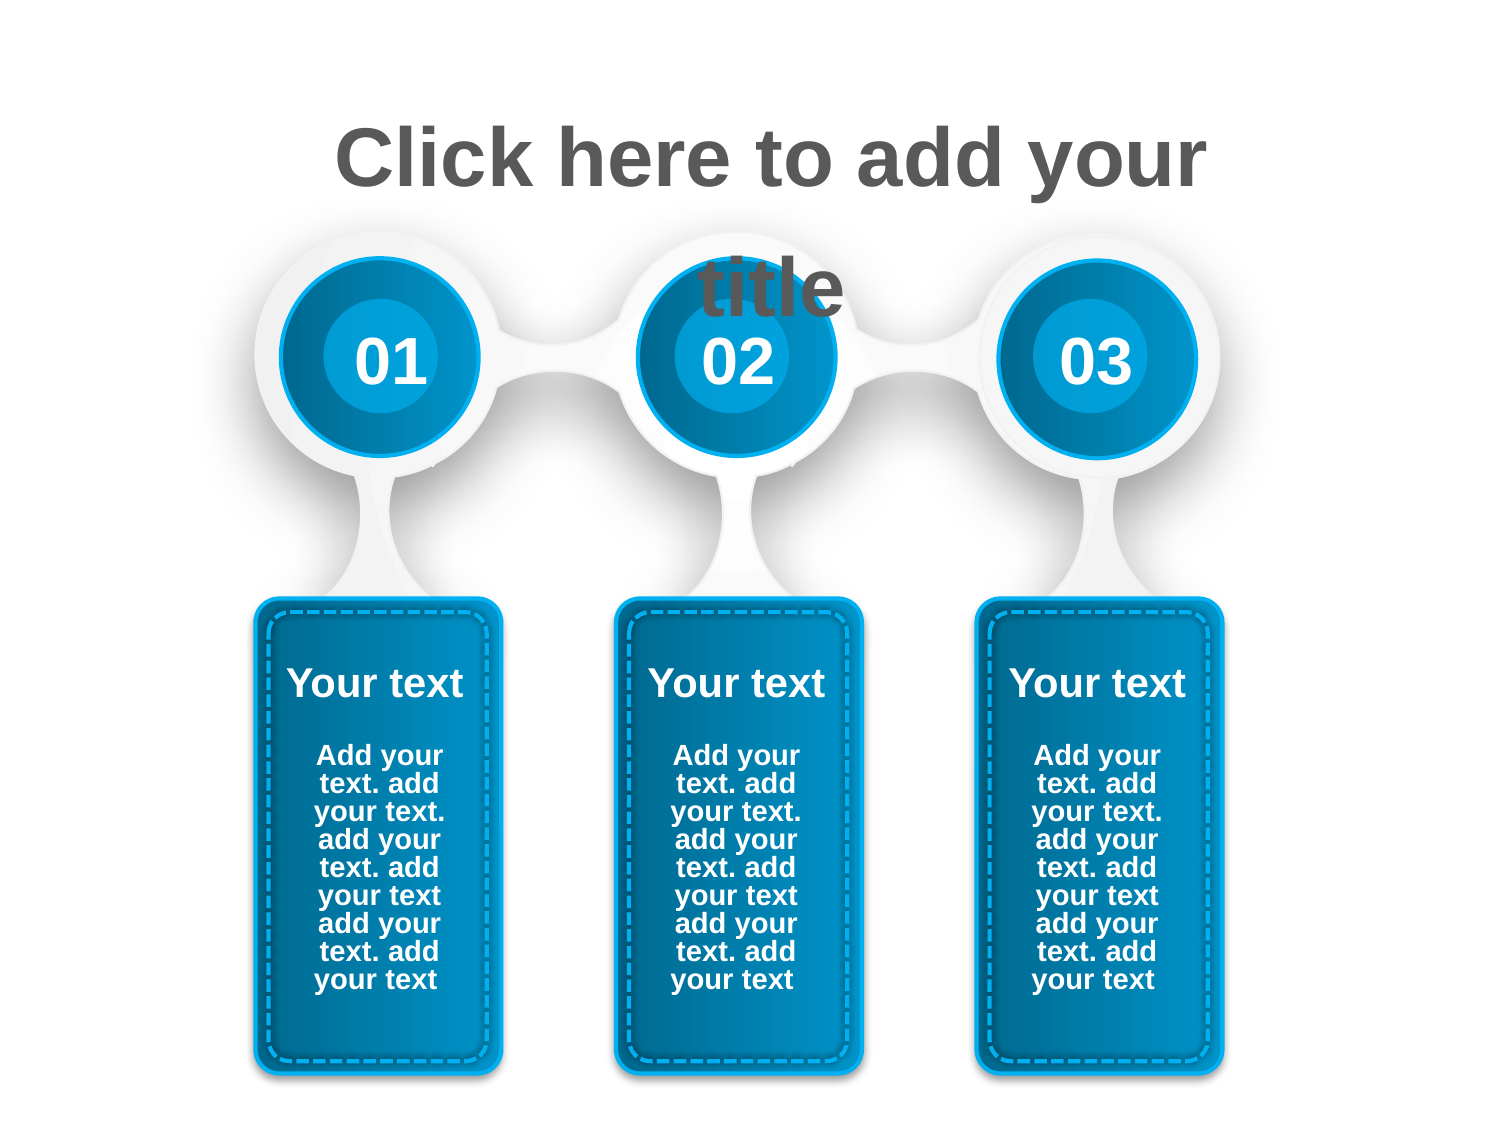

Click here to add your title

01
02
03

Your text
Your text
Your text
Add your text. add your text. add your text. add your text add your text. add your text
Add your text. add your text. add your text. add your text add your text. add your text
Add your text. add your text. add your text. add your text add your text. add your text